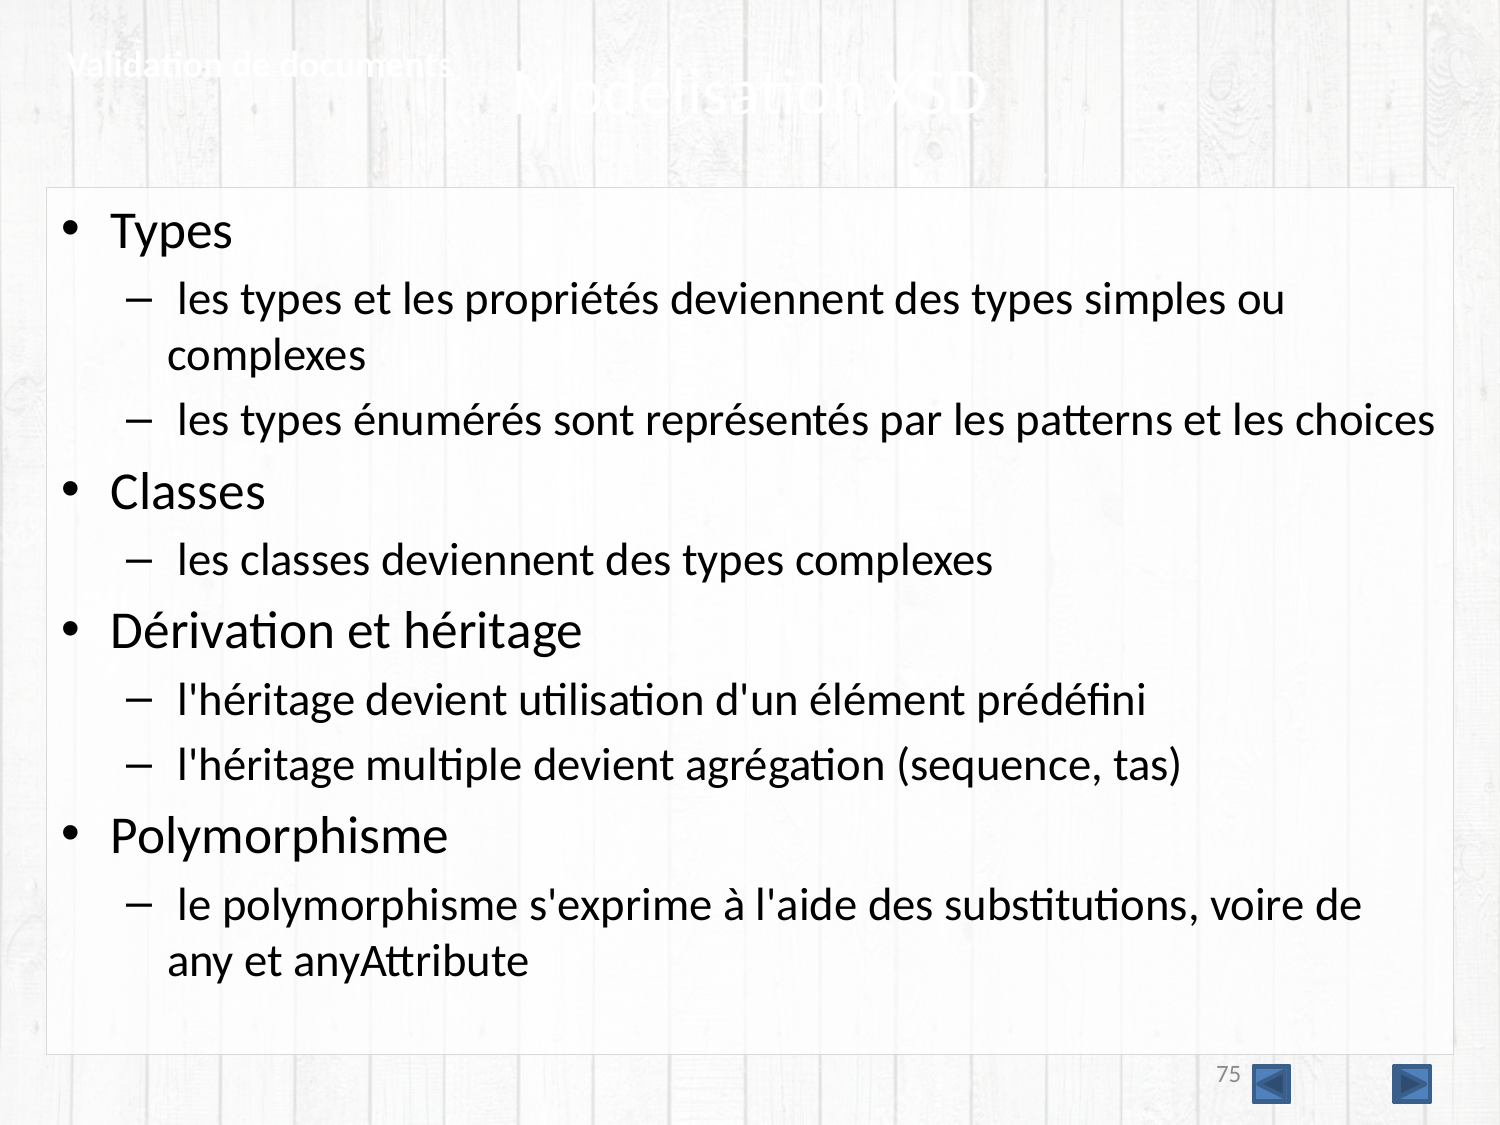

Validation de documents
# Modélisation XSD
Types
 les types et les propriétés deviennent des types simples ou complexes
 les types énumérés sont représentés par les patterns et les choices
Classes
 les classes deviennent des types complexes
Dérivation et héritage
 l'héritage devient utilisation d'un élément prédéfini
 l'héritage multiple devient agrégation (sequence, tas)
Polymorphisme
 le polymorphisme s'exprime à l'aide des substitutions, voire de any et anyAttribute
75